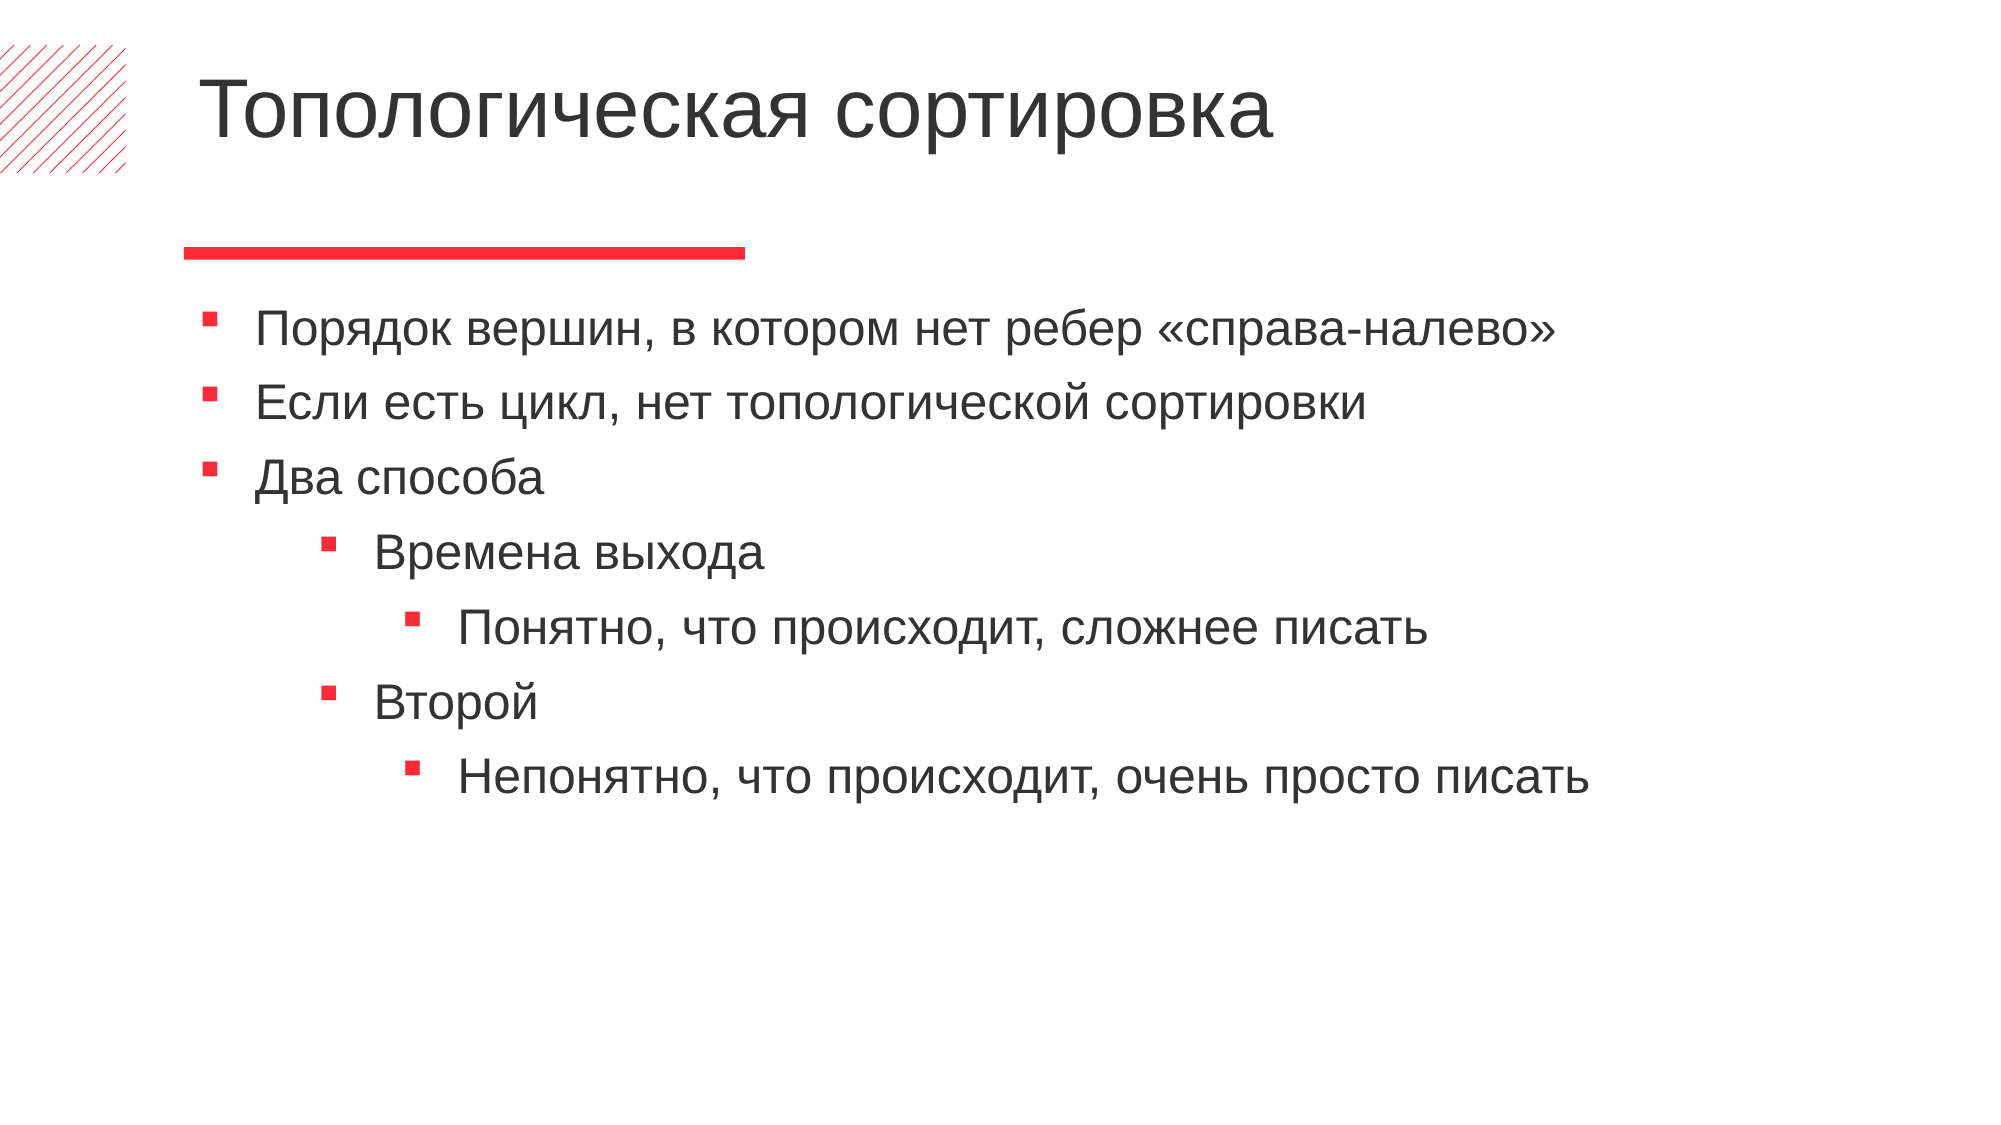

Топологическая сортировка
Порядок вершин, в котором нет ребер «справа-налево»
Если есть цикл, нет топологической сортировки
Два способа
Времена выхода
Понятно, что происходит, сложнее писать
Второй
Непонятно, что происходит, очень просто писать